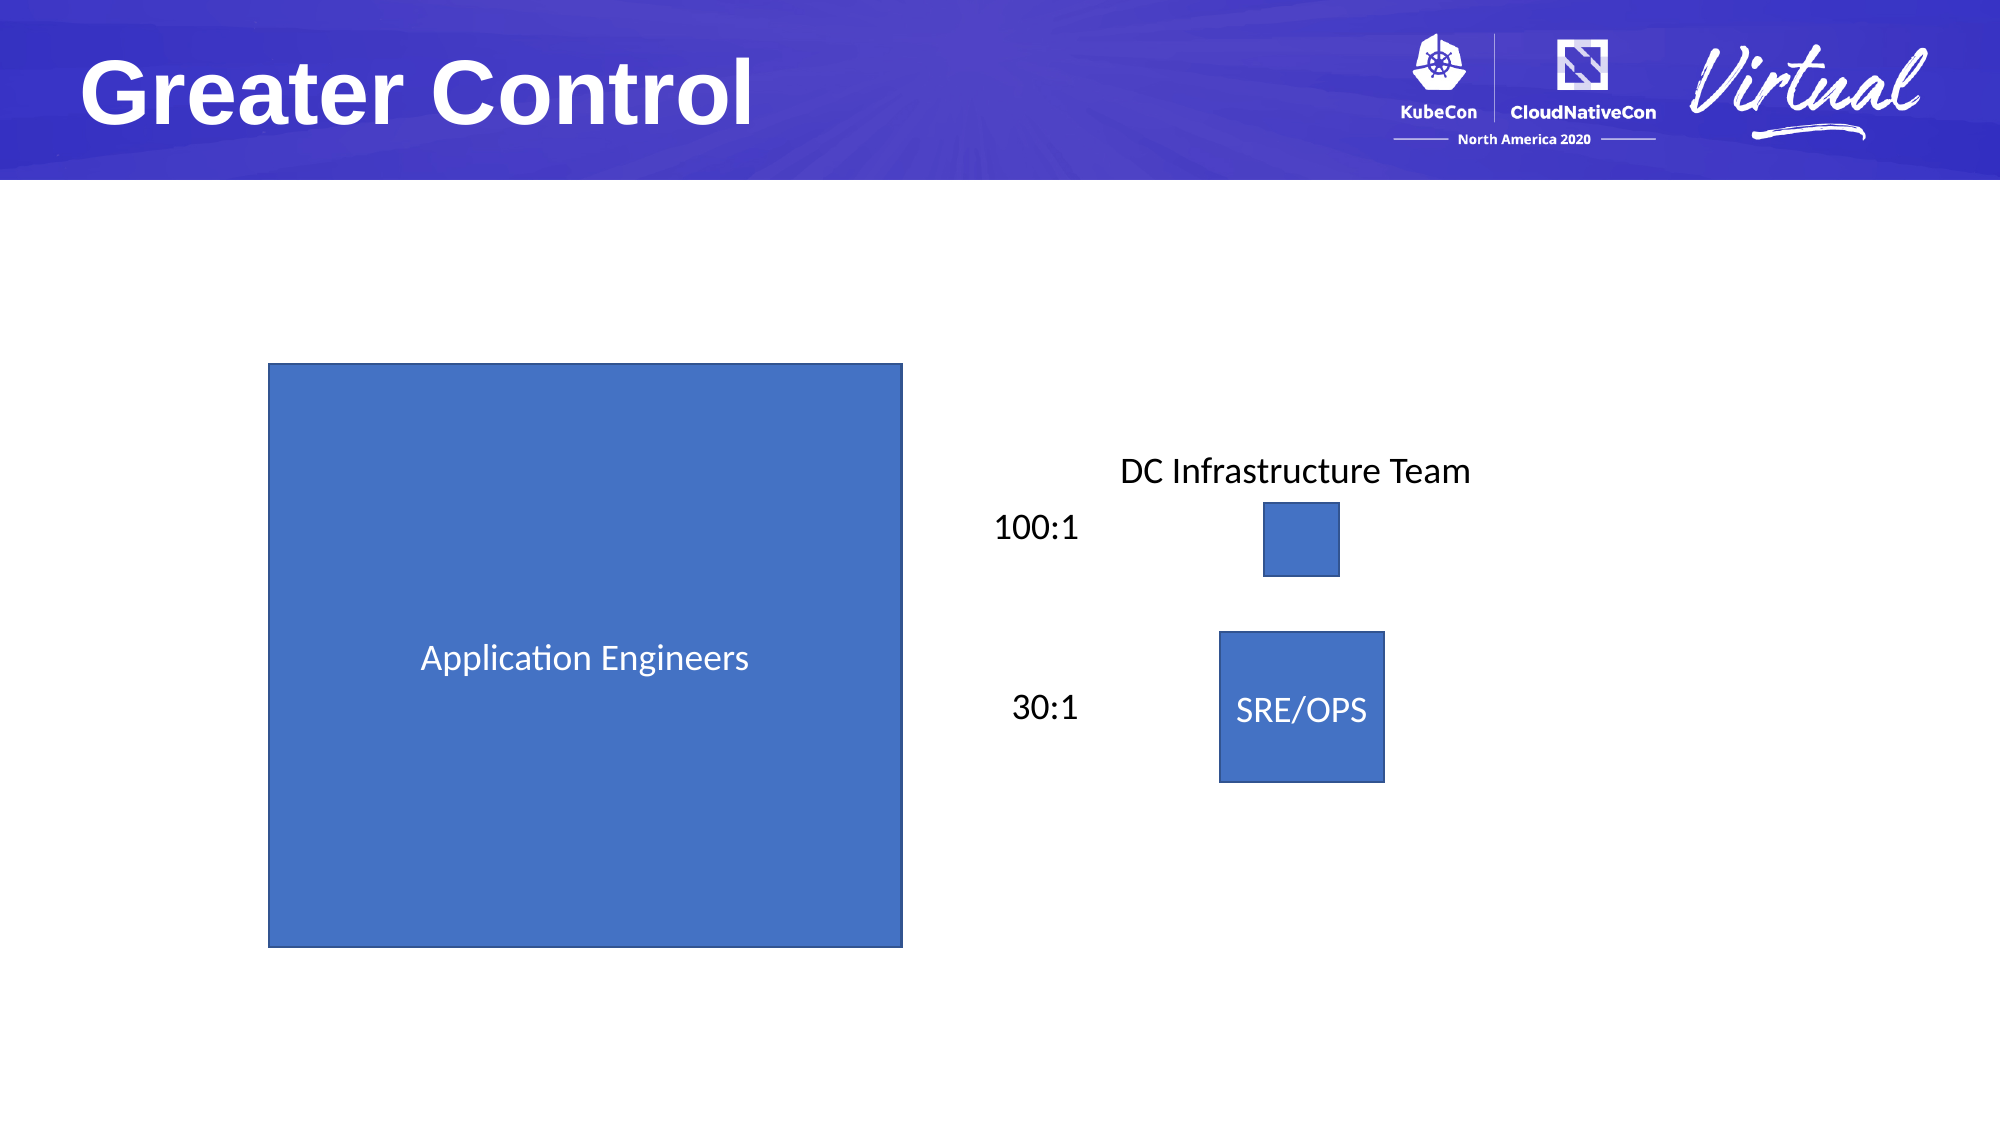

Greater Control
Application Engineers
DC Infrastructure Team
100:1

SRE/OPS
30:1